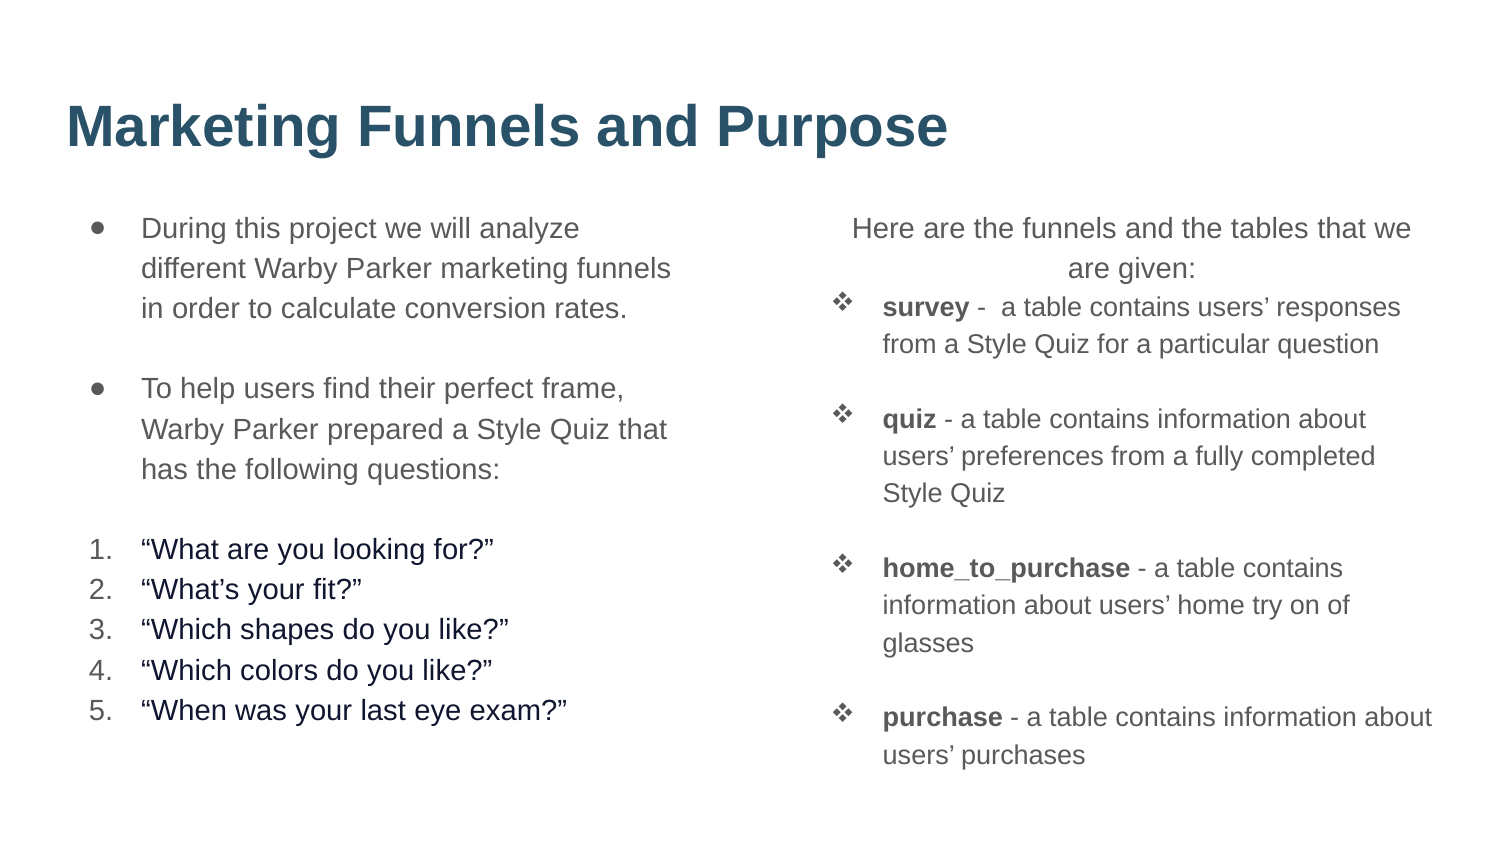

# Marketing Funnels and Purpose
During this project we will analyze different Warby Parker marketing funnels in order to calculate conversion rates.

To help users find their perfect frame, Warby Parker prepared a Style Quiz that has the following questions:

“What are you looking for?”
“What’s your fit?”
“Which shapes do you like?”
“Which colors do you like?”
“When was your last eye exam?”
Here are the funnels and the tables that we are given:
survey -  a table contains users’ responses from a Style Quiz for a particular question

quiz - a table contains information about users’ preferences from a fully completed Style Quiz

home_to_purchase - a table contains information about users’ home try on of glasses

purchase - a table contains information about users’ purchases